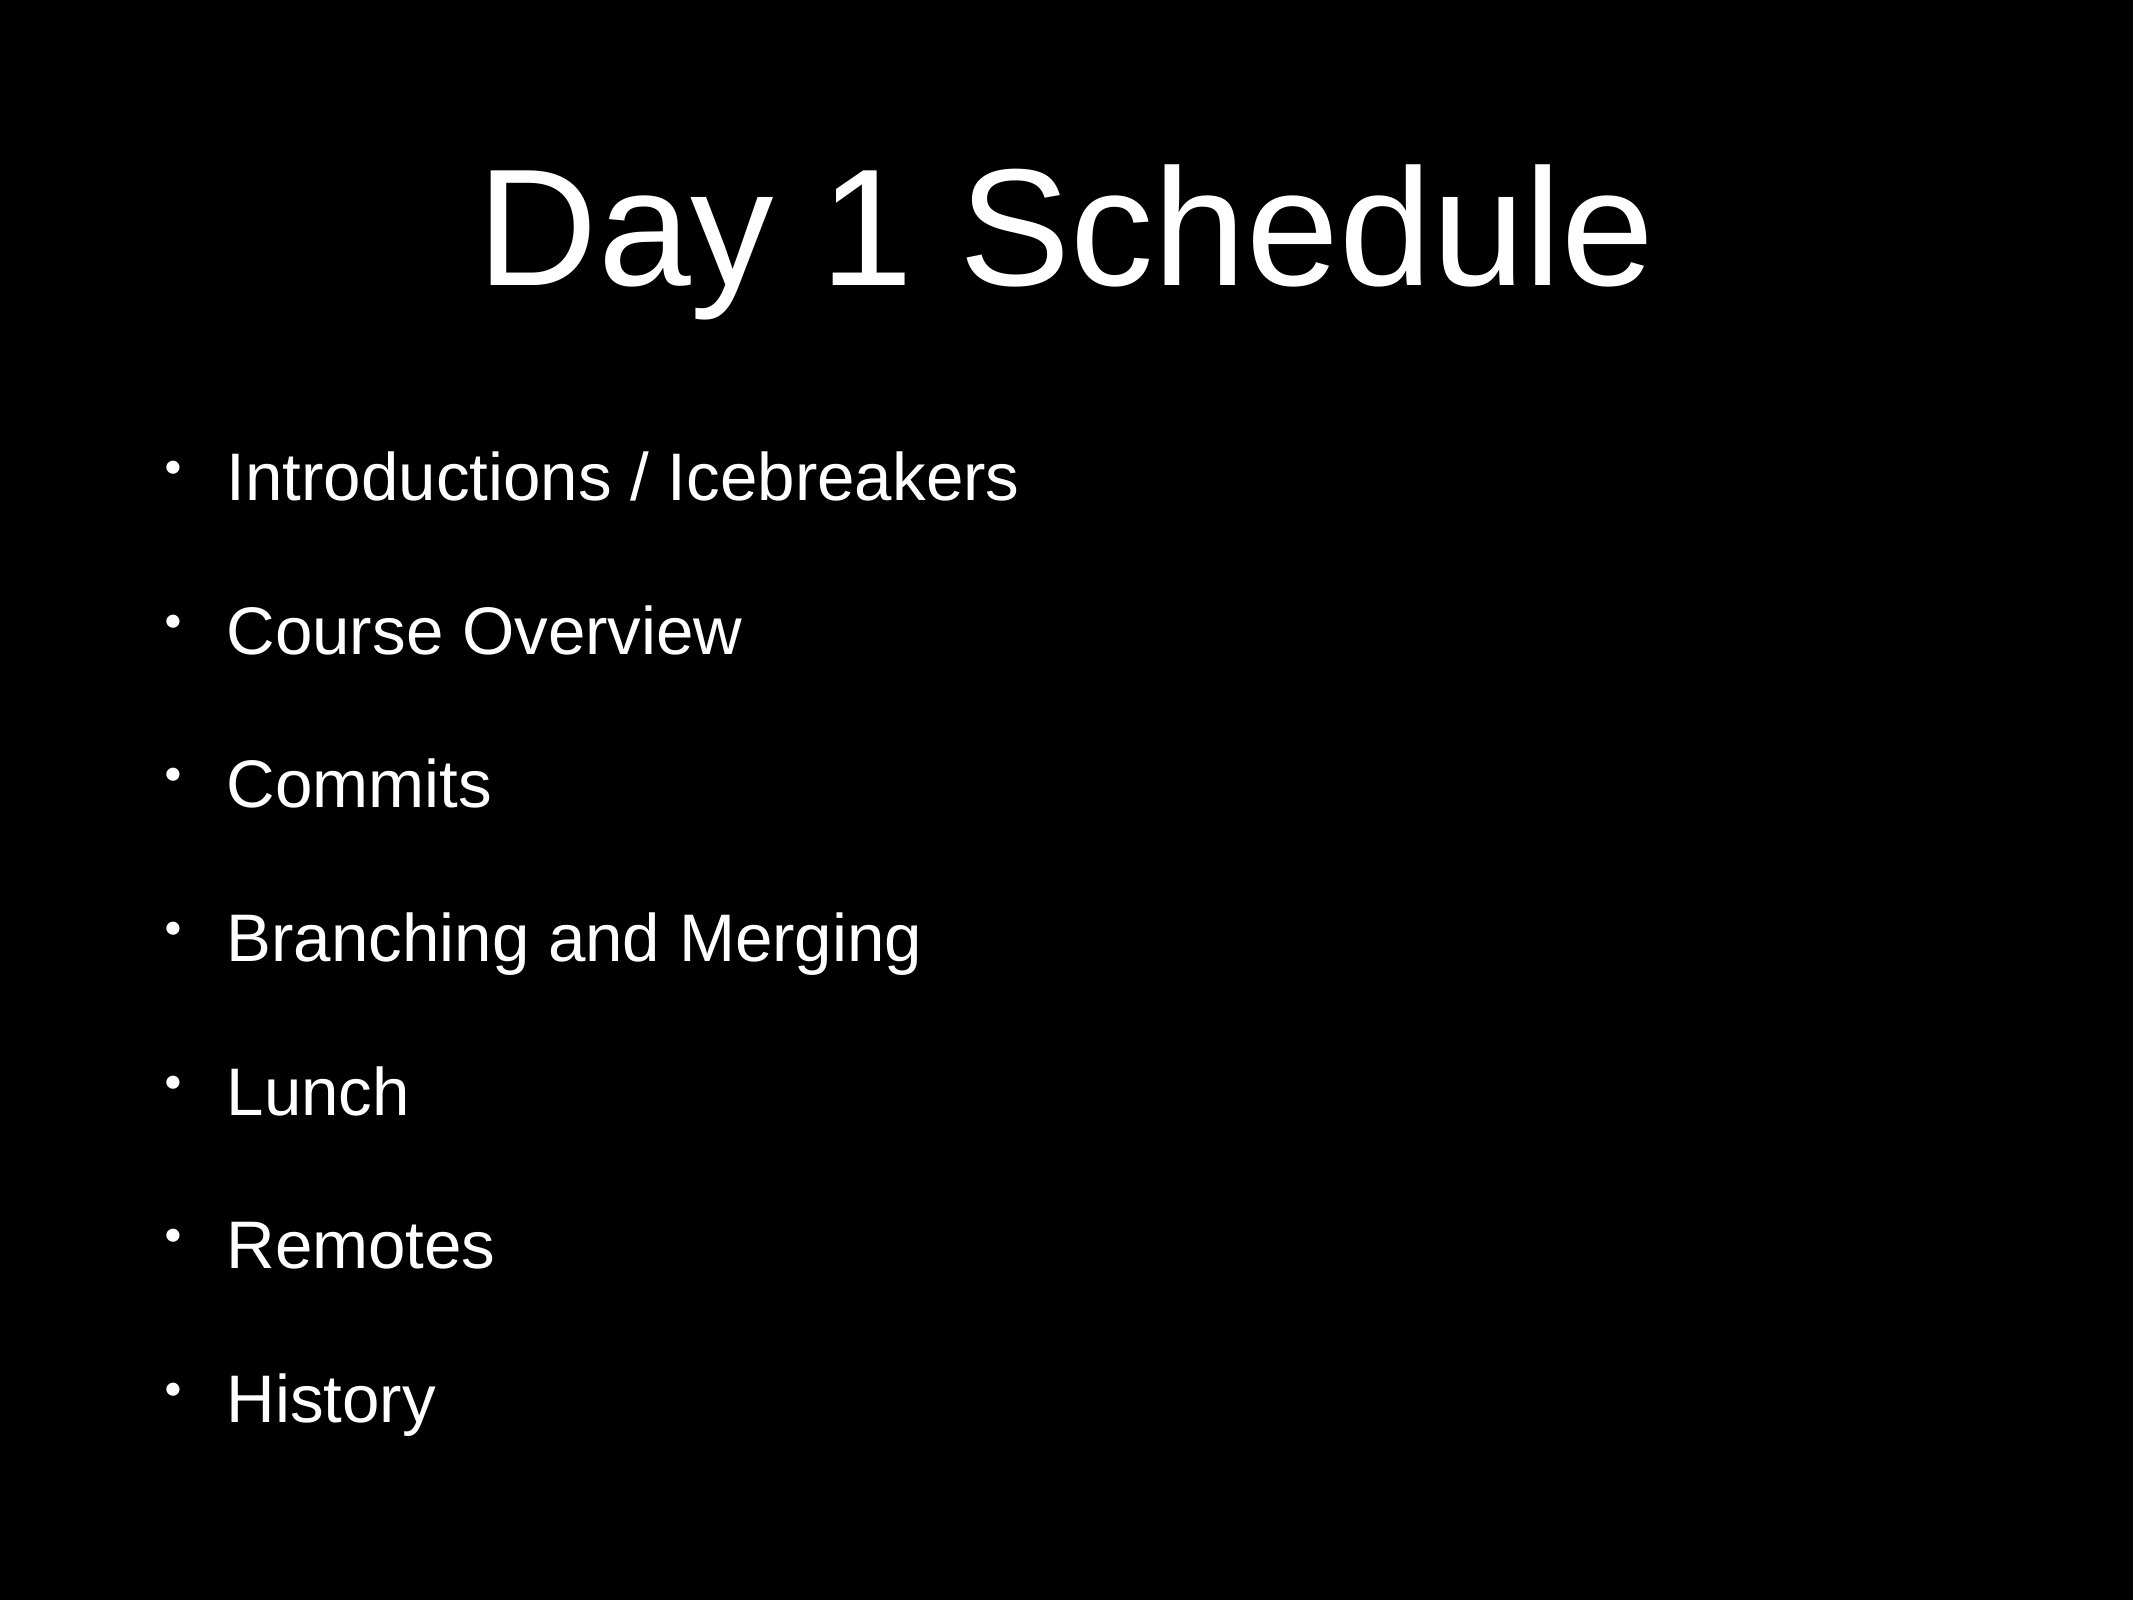

# Day 1 Schedule
Introductions / Icebreakers
Course Overview
Commits
Branching and Merging
Lunch
Remotes
History